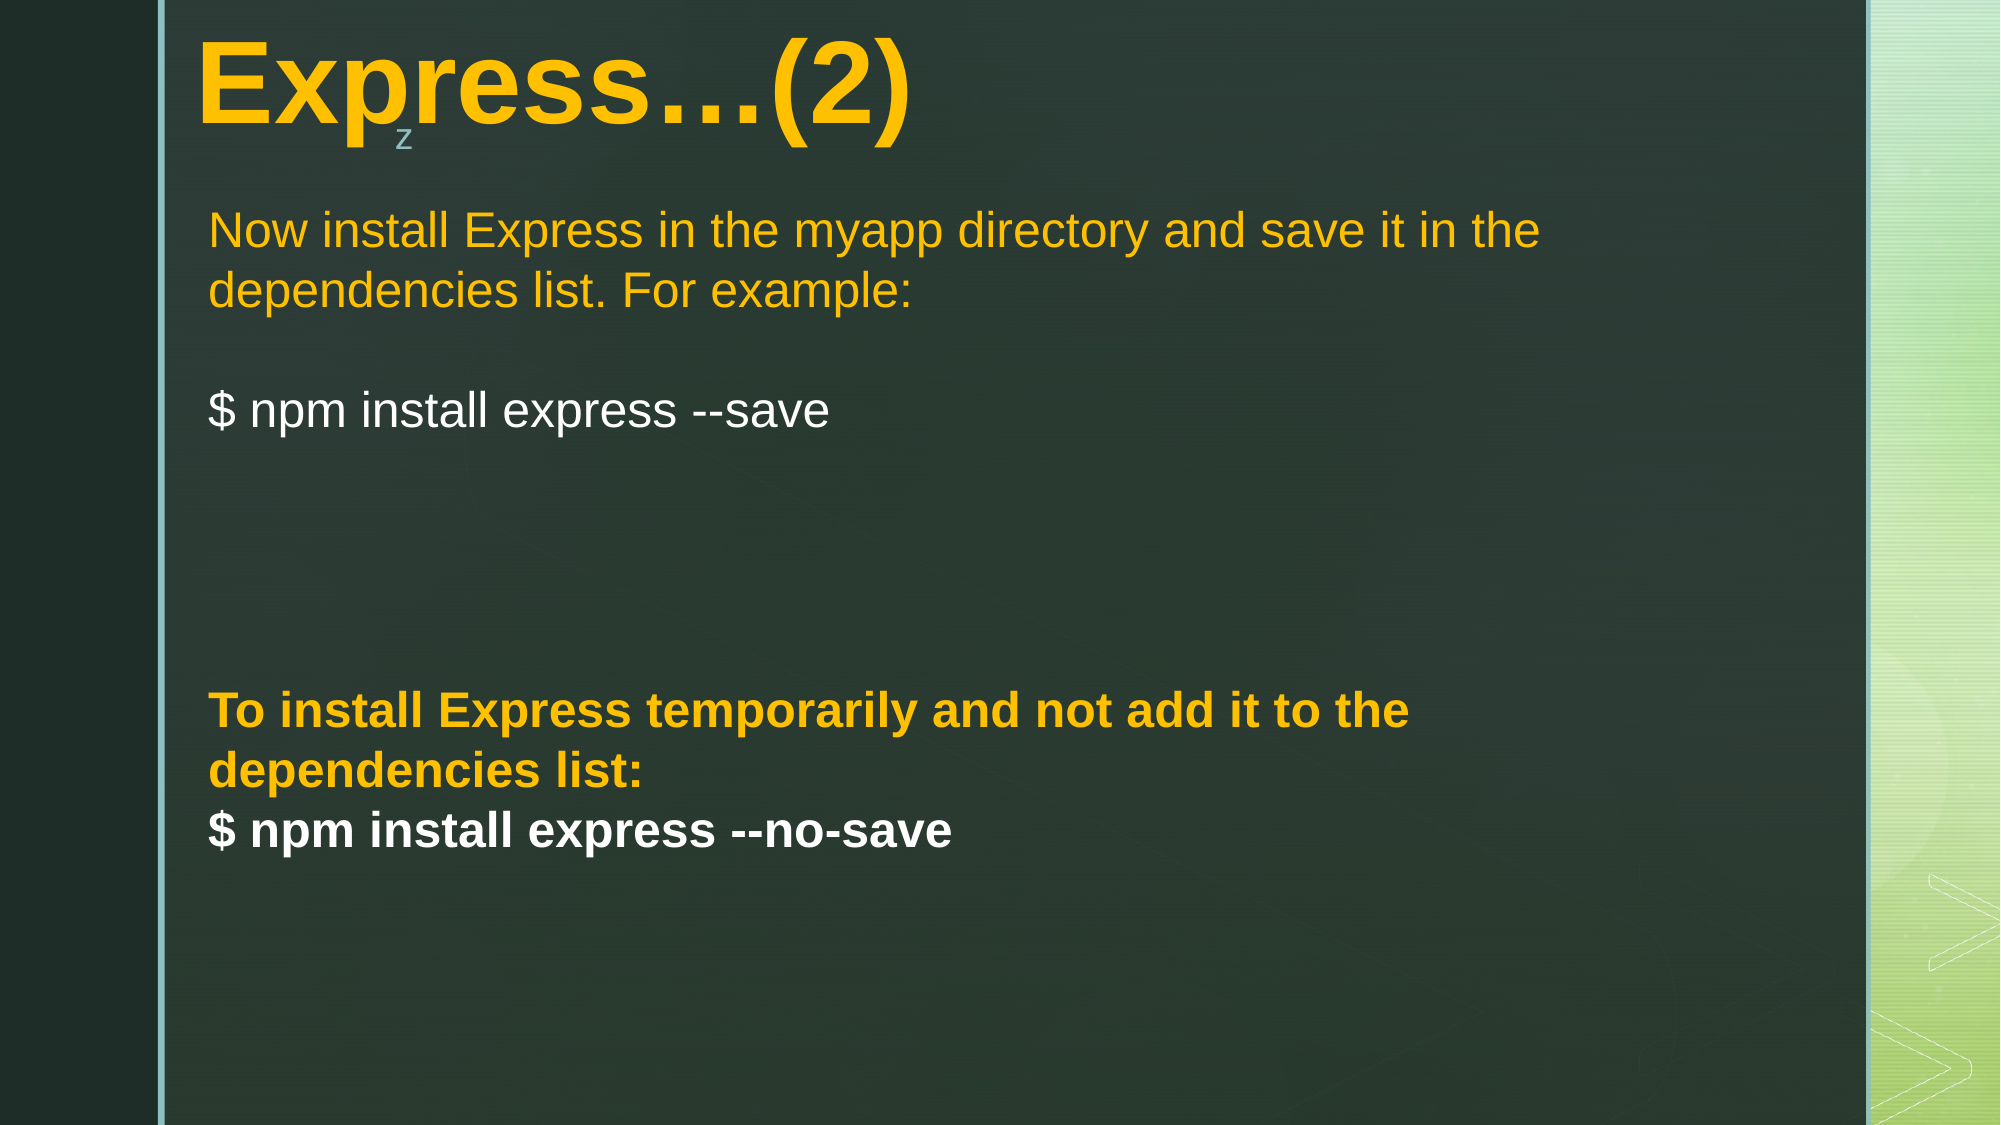

# Express…(2)
Now install Express in the myapp directory and save it in the dependencies list. For example:

$ npm install express --save

To install Express temporarily and not add it to the dependencies list:
$ npm install express --no-save